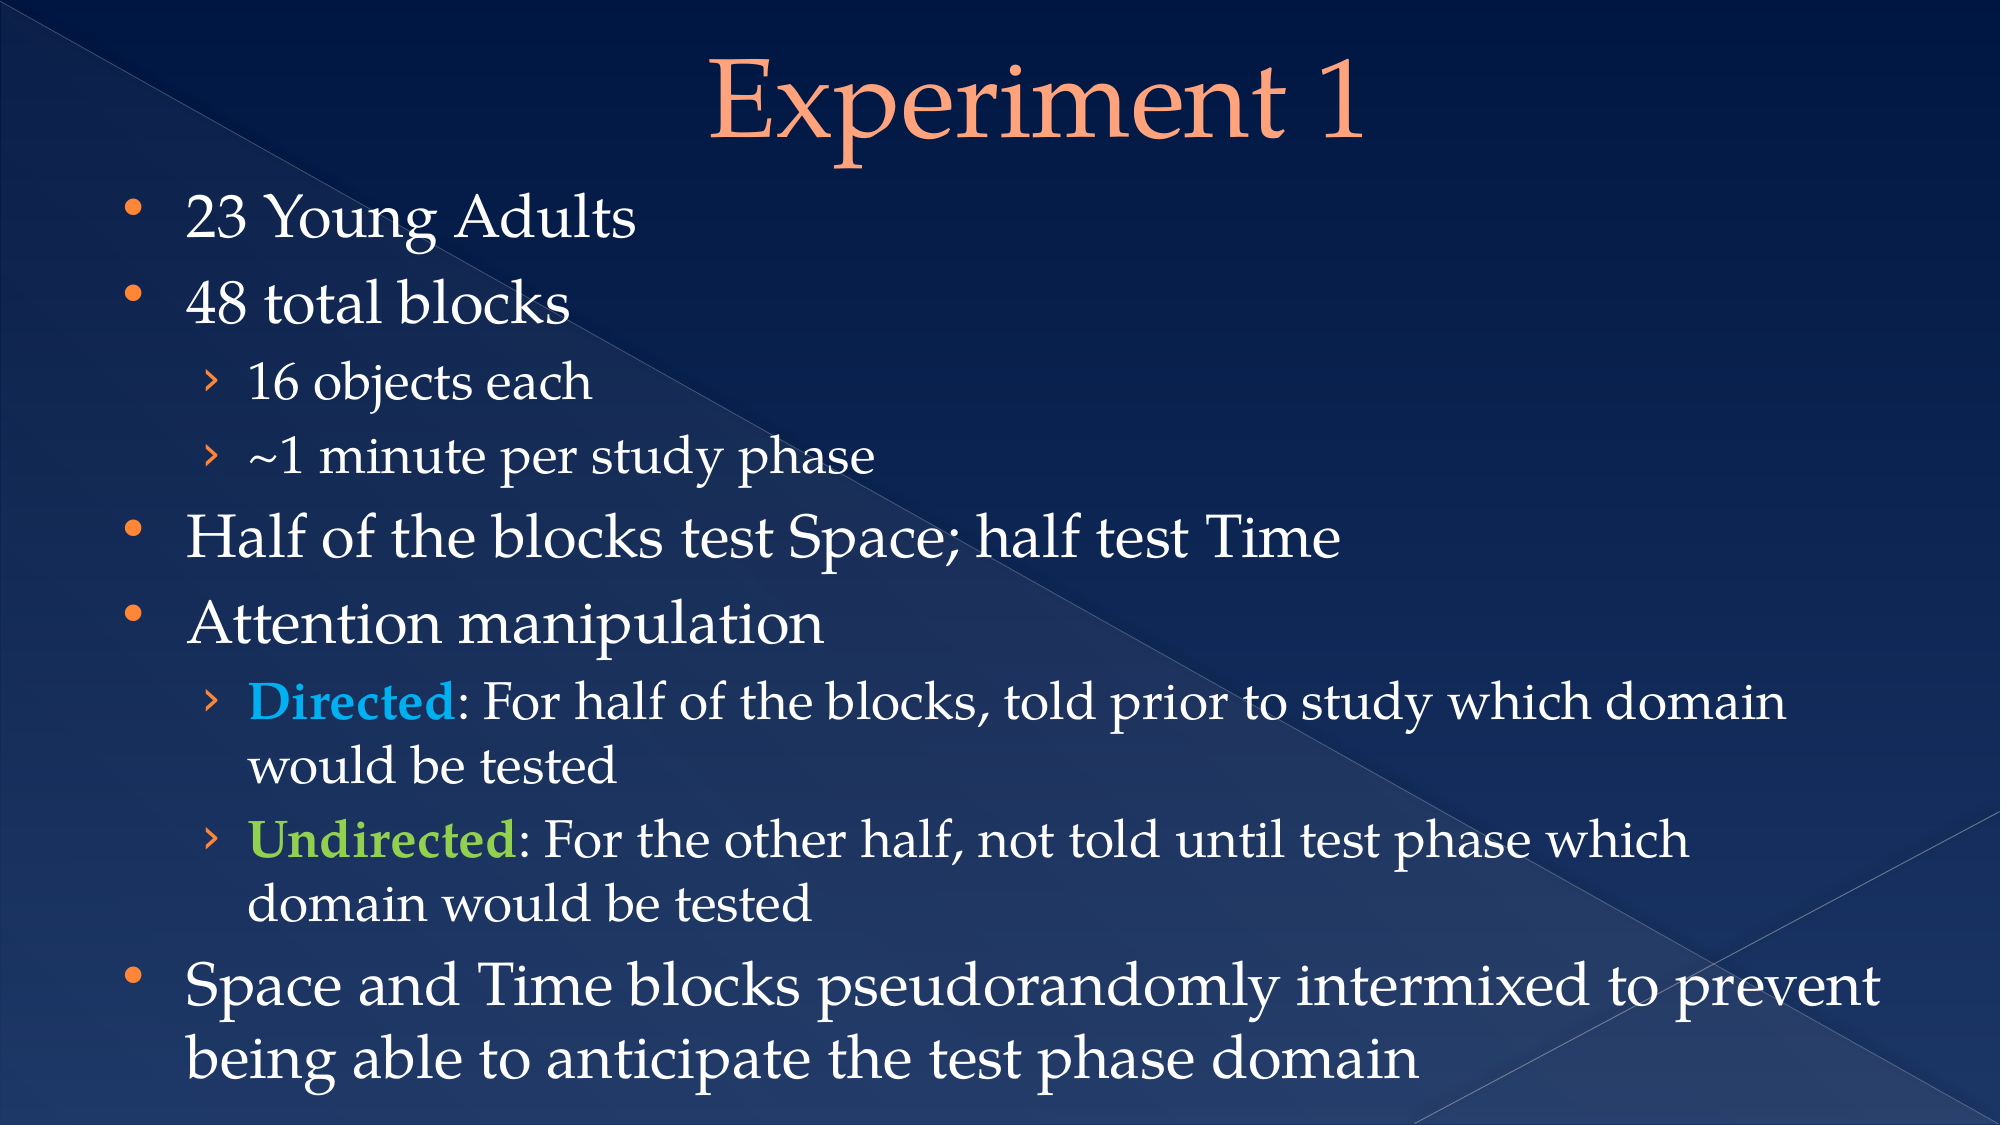

Experiment 1
23 Young Adults
48 total blocks
16 objects each
~1 minute per study phase
Half of the blocks test Space; half test Time
Attention manipulation
Directed: For half of the blocks, told prior to study which domain would be tested
Undirected: For the other half, not told until test phase which domain would be tested
Space and Time blocks pseudorandomly intermixed to prevent being able to anticipate the test phase domain